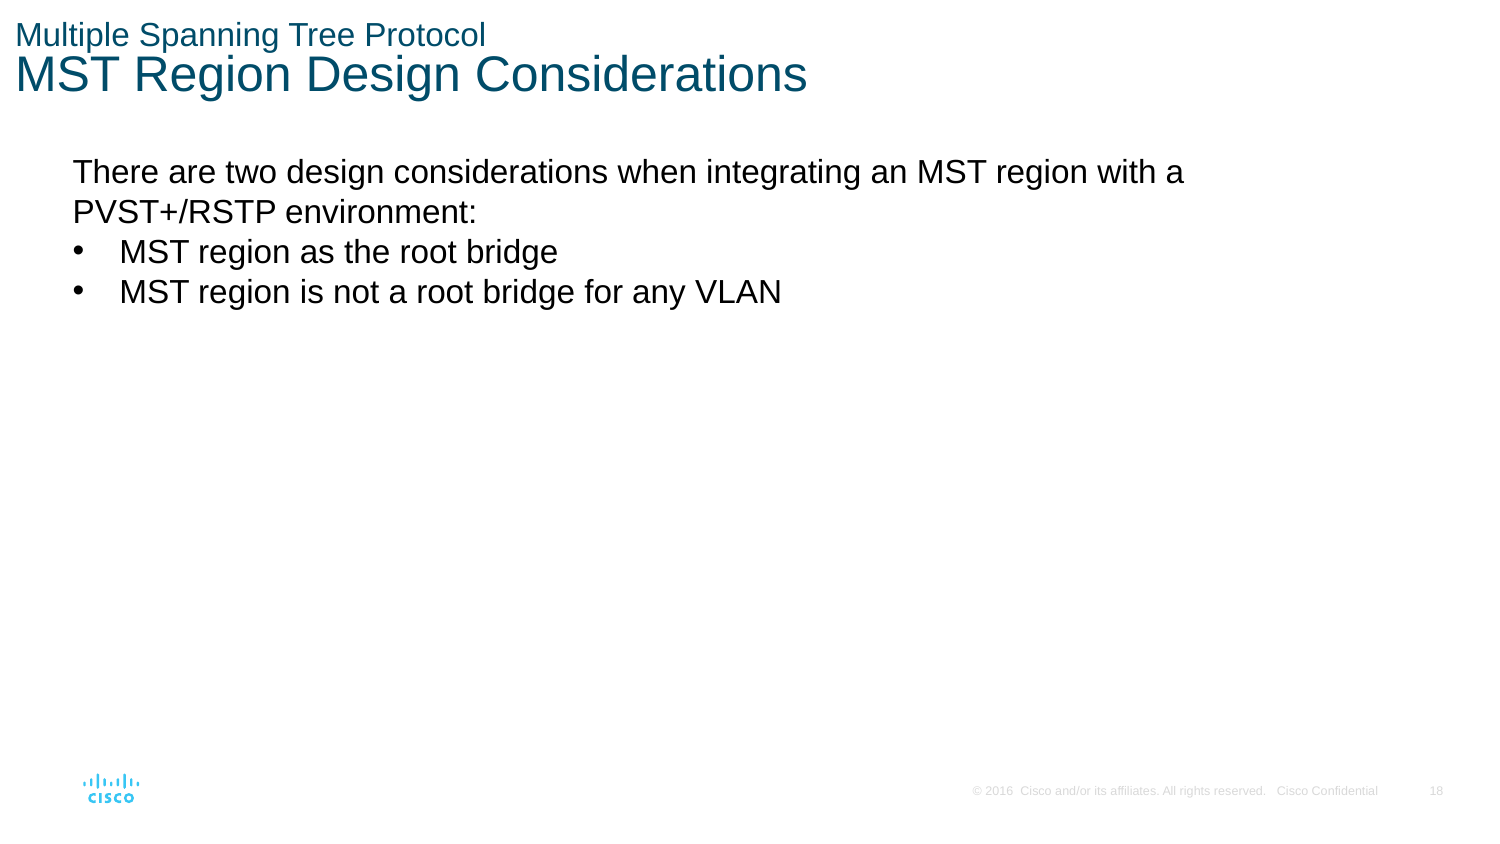

# Multiple Spanning Tree Protocol MST Region Design Considerations
There are two design considerations when integrating an MST region with a PVST+/RSTP environment:
MST region as the root bridge
MST region is not a root bridge for any VLAN